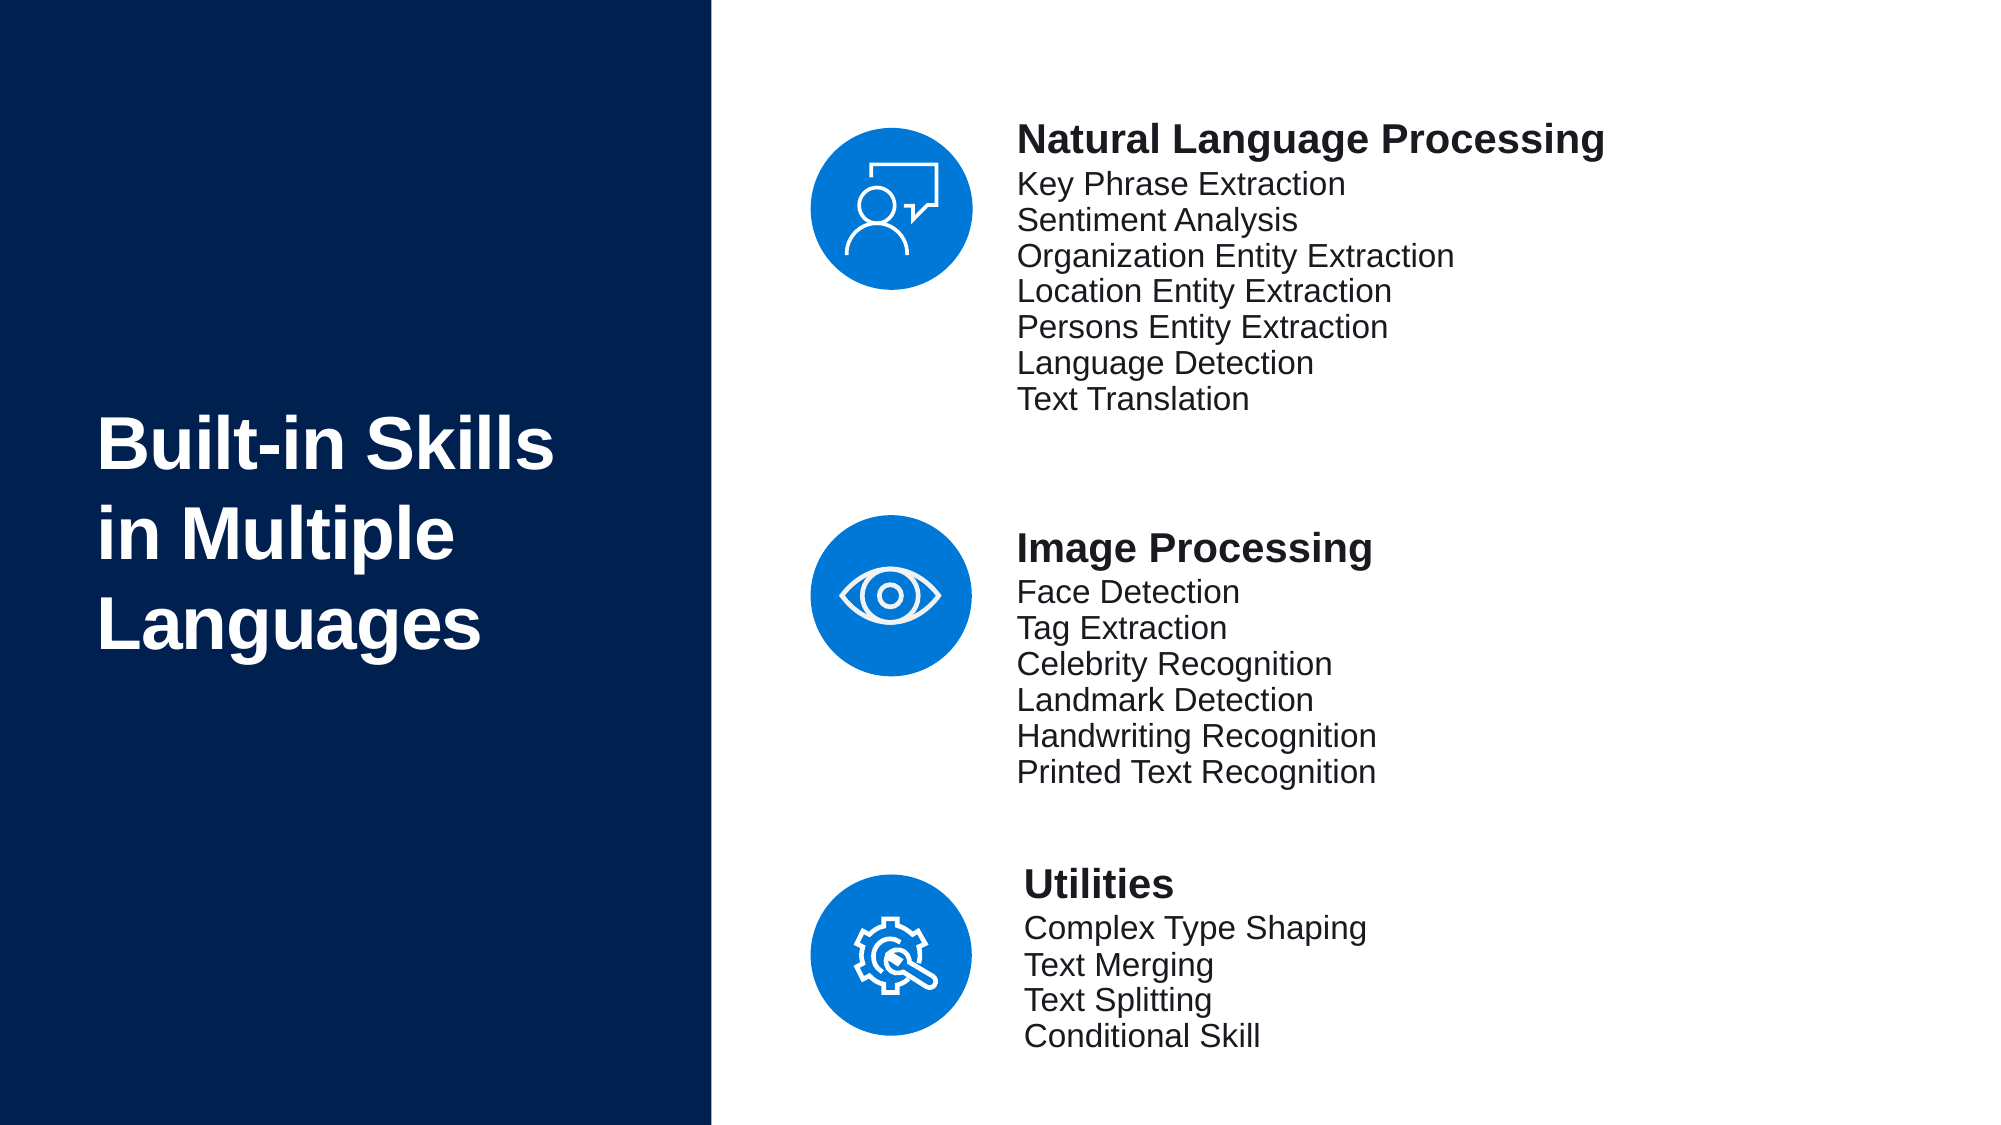

Natural Language Processing
Key Phrase Extraction
Sentiment Analysis
Organization Entity Extraction
Location Entity Extraction
Persons Entity Extraction
Language Detection
Text Translation

Image Processing
Face Detection
Tag Extraction
Celebrity Recognition
Landmark Detection
Handwriting Recognition
Printed Text Recognition

Utilities
Complex Type Shaping
Text Merging
Text Splitting
Conditional Skill

# Built-in Skills in Multiple Languages